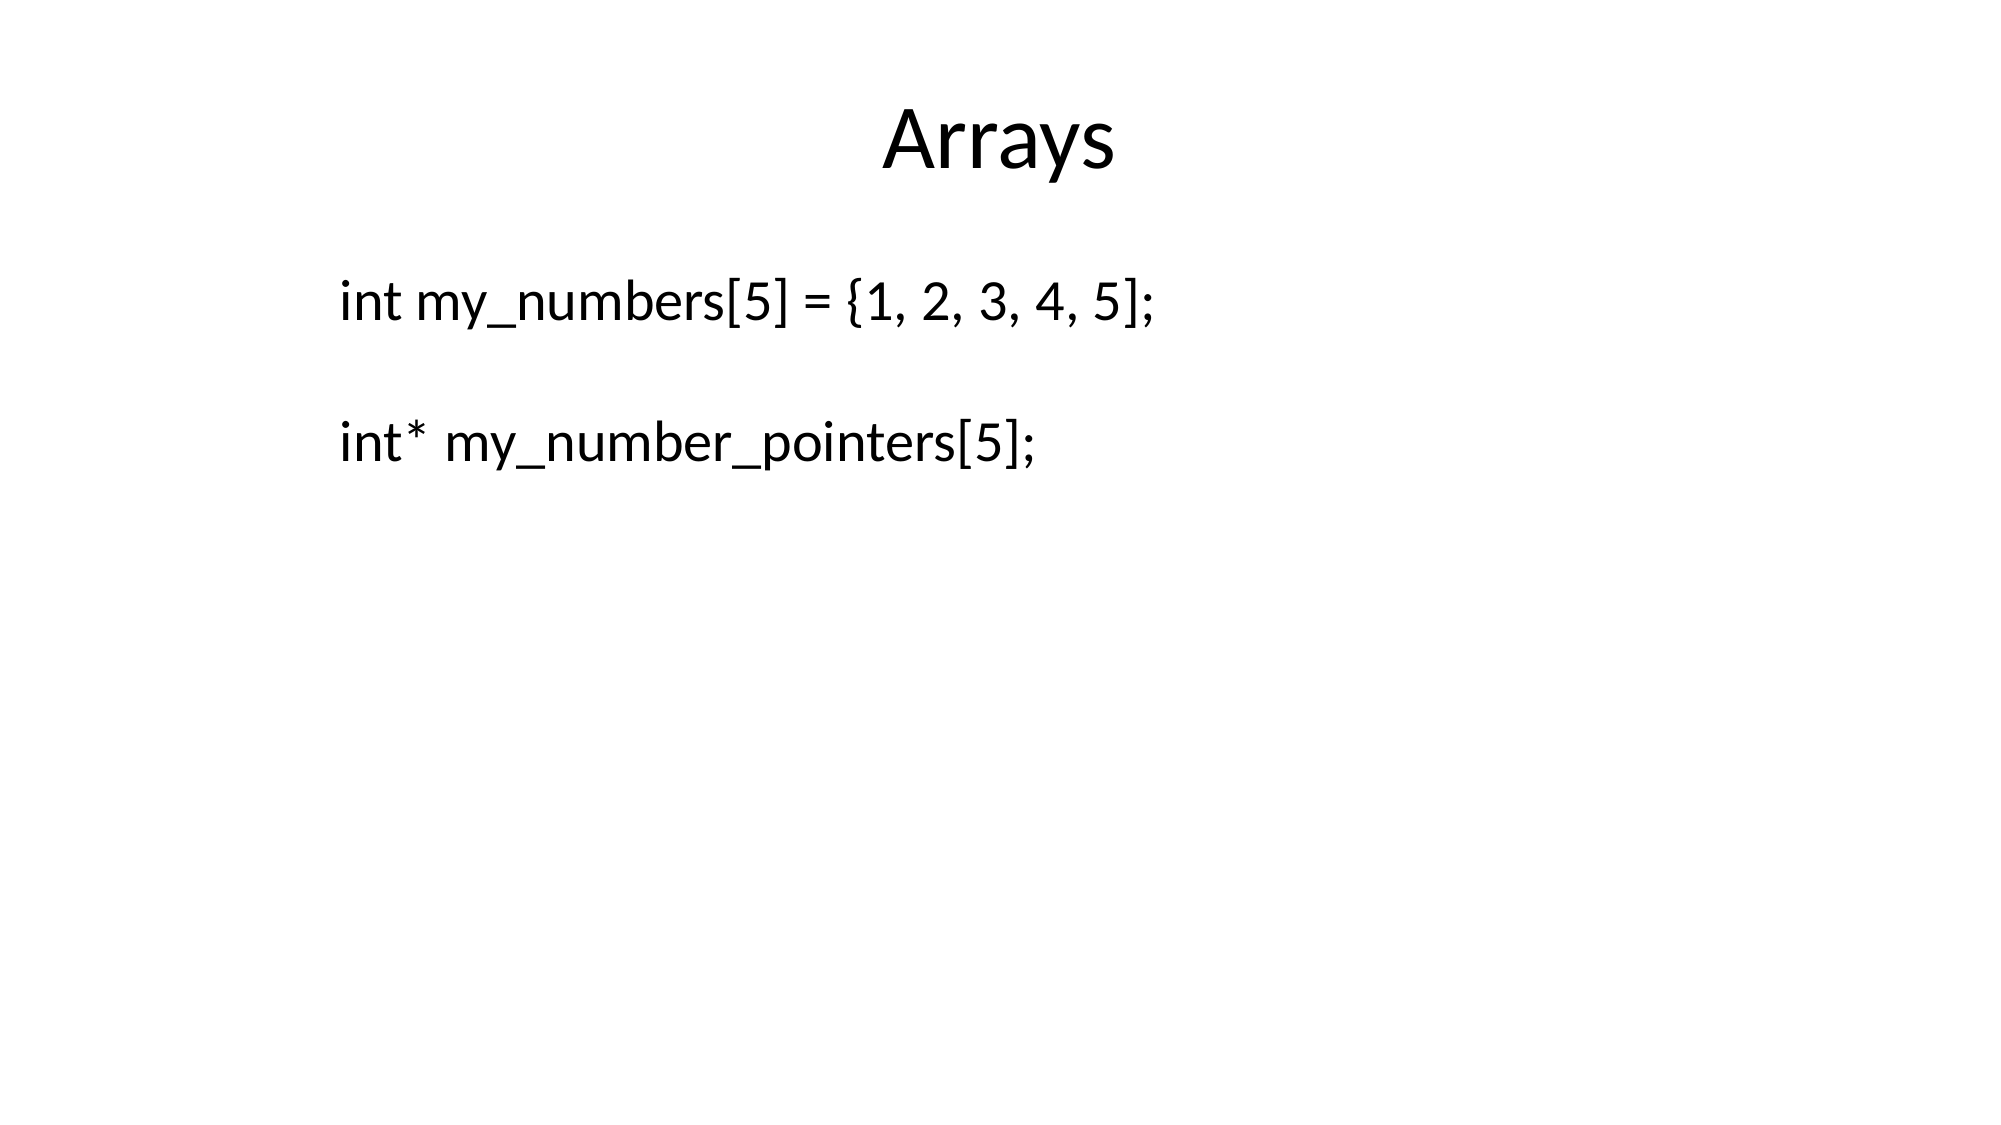

# Arrays
int my_numbers[5] = {1, 2, 3, 4, 5];

int* my_number_pointers[5];